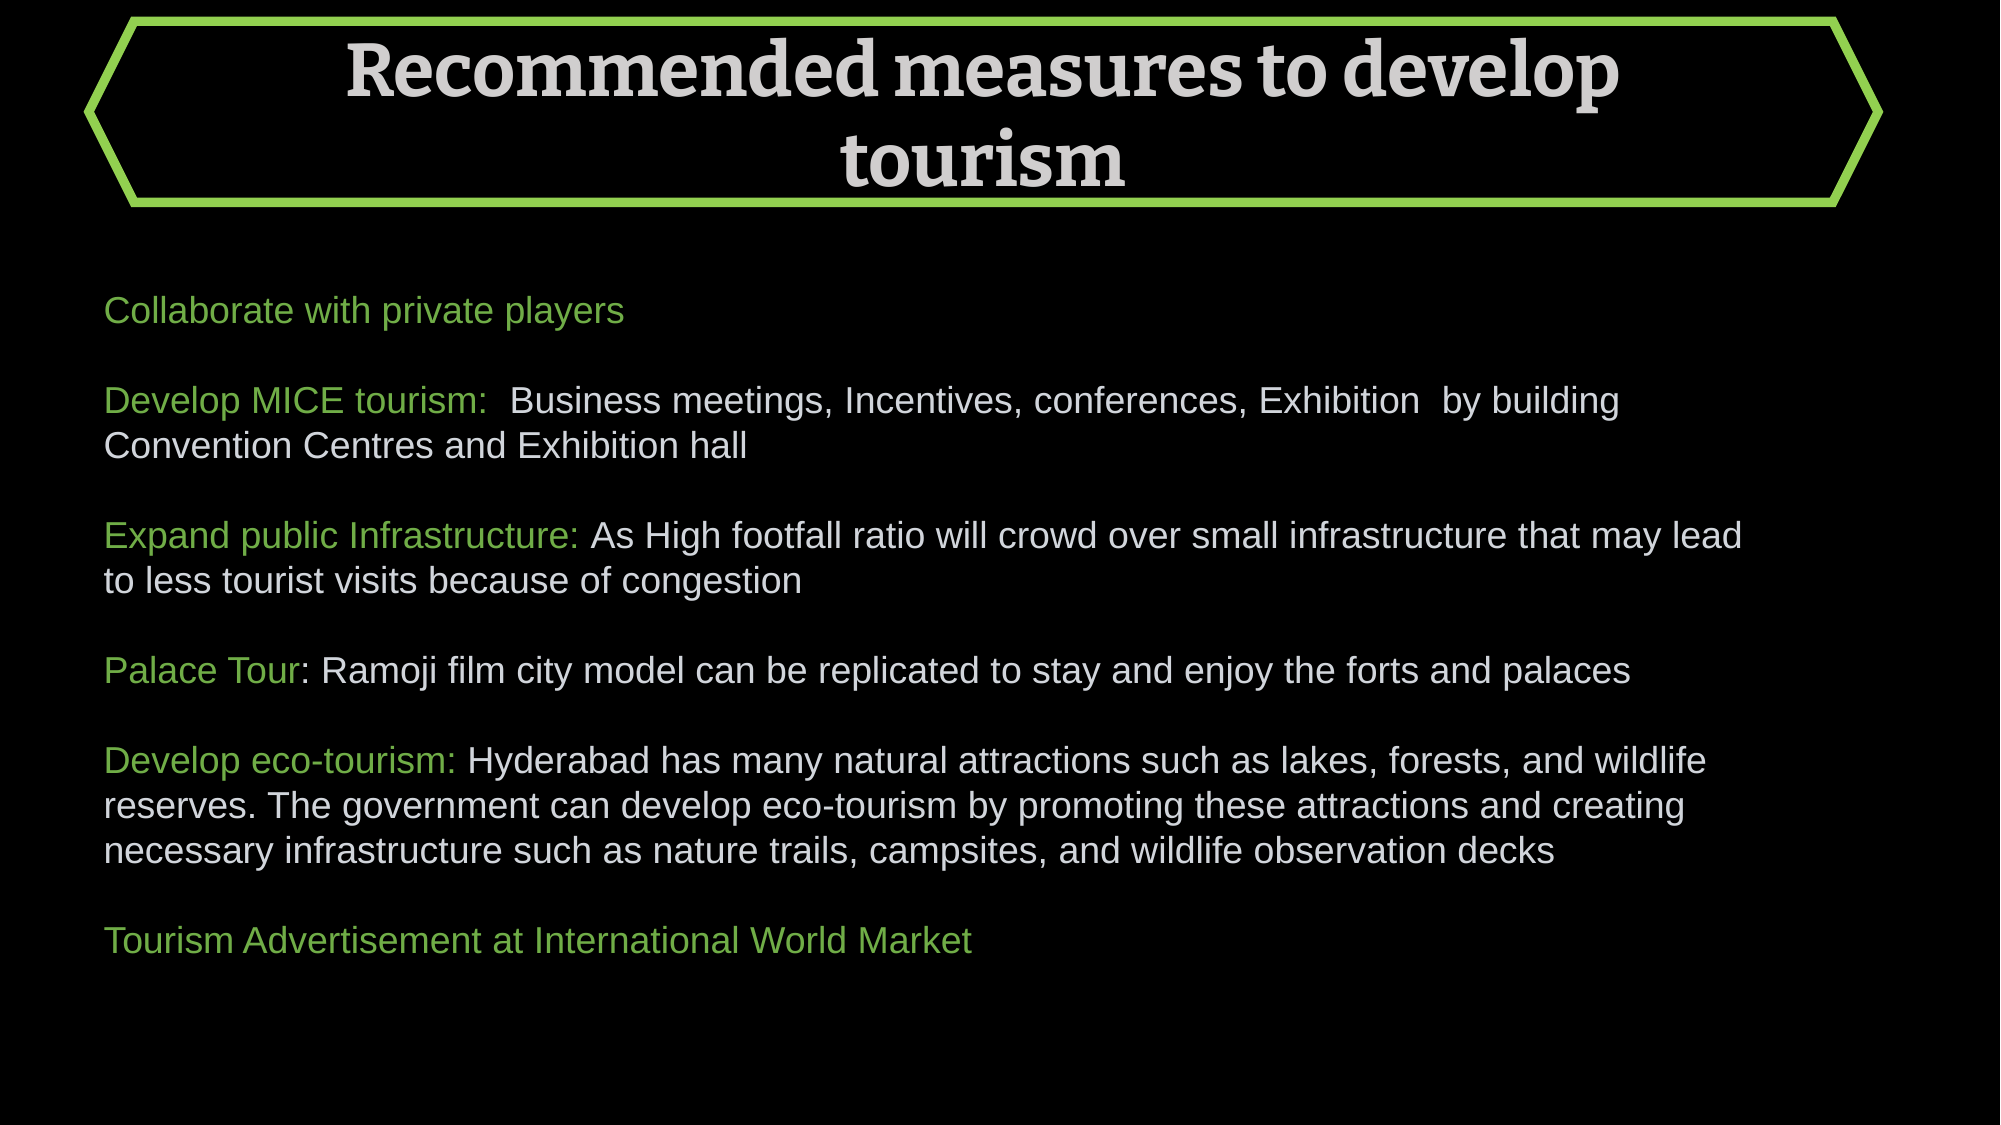

Recommended measures to develop tourism
Collaborate with private players

Develop MICE tourism:  Business meetings, Incentives, conferences, Exhibition  by building Convention Centres and Exhibition hall

Expand public Infrastructure: As High footfall ratio will crowd over small infrastructure that may lead to less tourist visits because of congestion

Palace Tour: Ramoji film city model can be replicated to stay and enjoy the forts and palaces

Develop eco-tourism: Hyderabad has many natural attractions such as lakes, forests, and wildlife reserves. The government can develop eco-tourism by promoting these attractions and creating necessary infrastructure such as nature trails, campsites, and wildlife observation decks

Tourism Advertisement at International World Market